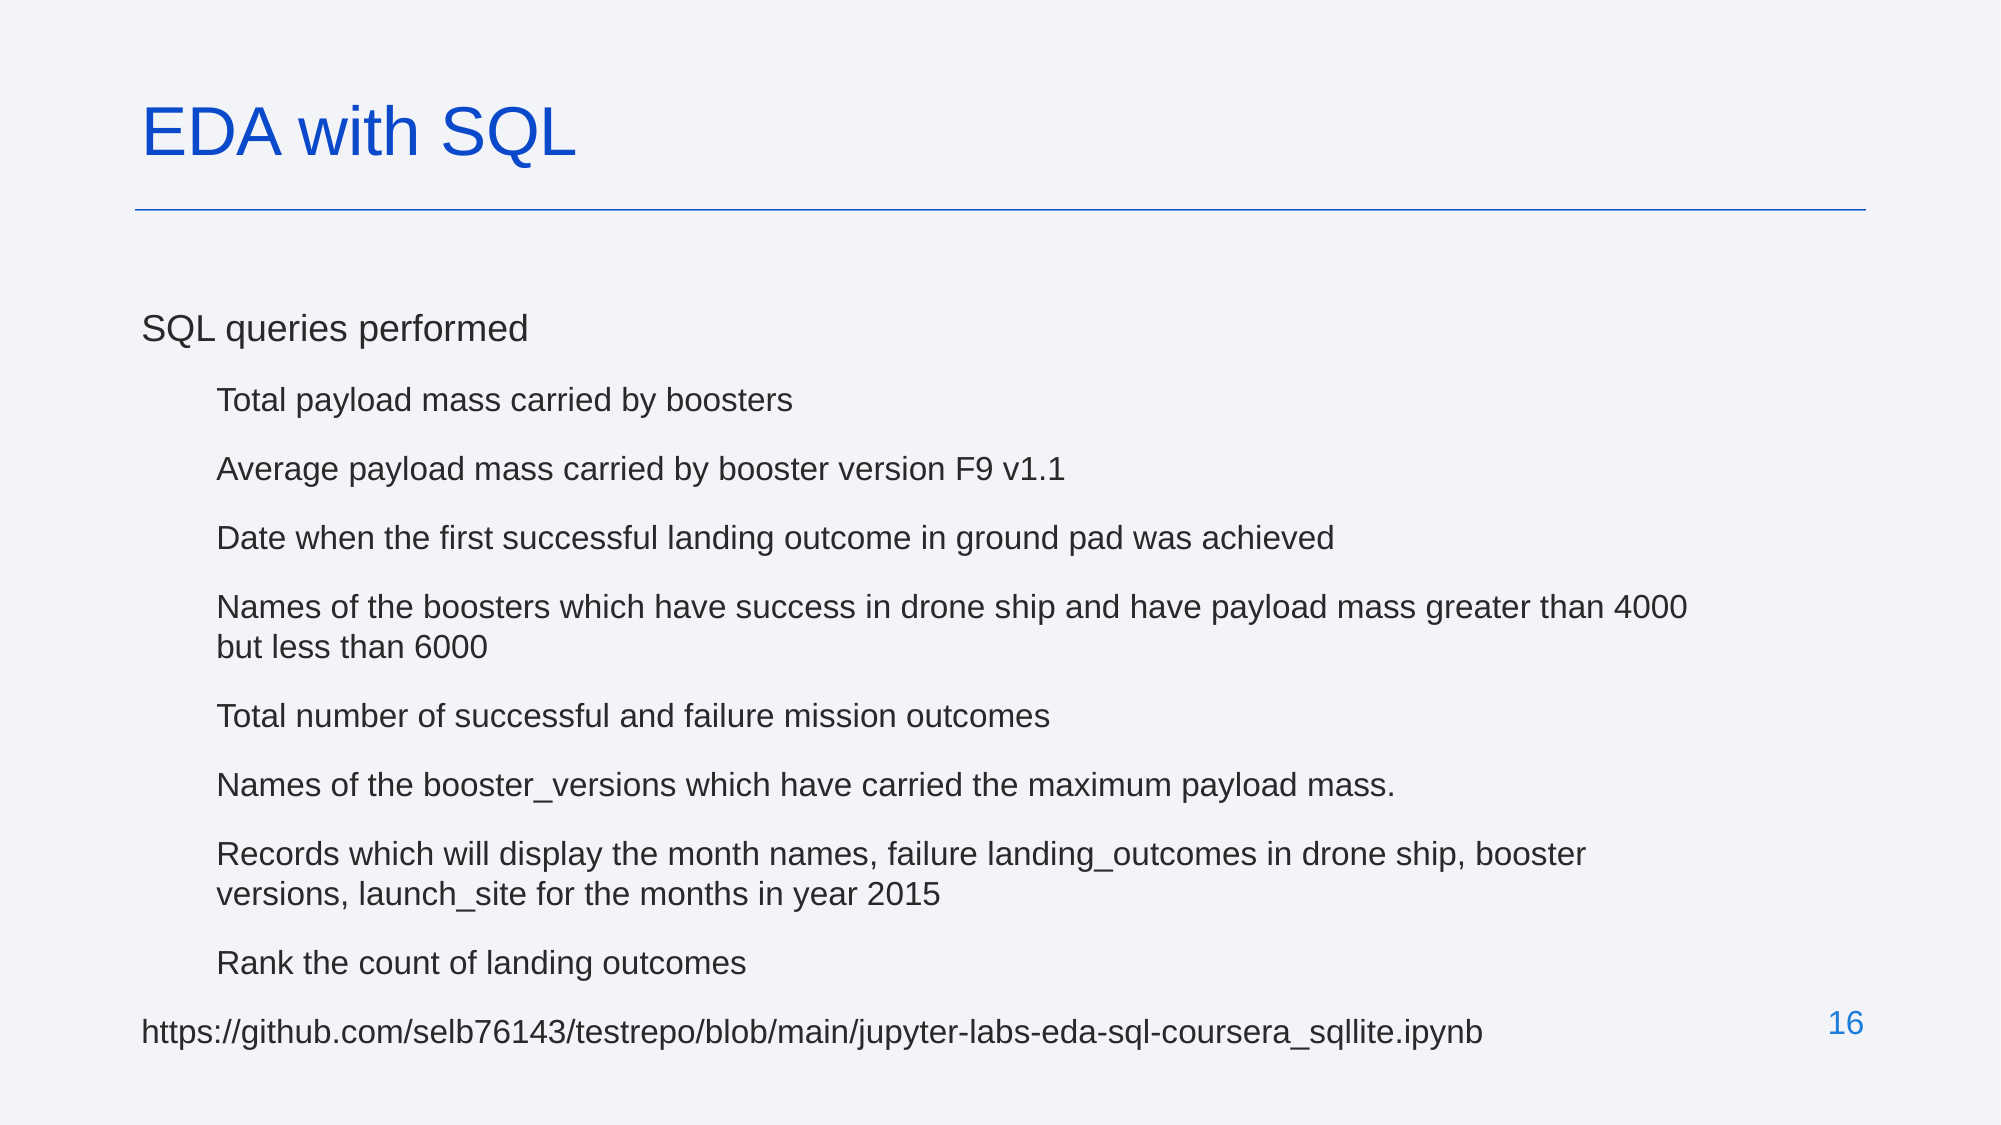

EDA with SQL
SQL queries performed
Total payload mass carried by boosters
Average payload mass carried by booster version F9 v1.1
Date when the first successful landing outcome in ground pad was achieved
Names of the boosters which have success in drone ship and have payload mass greater than 4000 but less than 6000
Total number of successful and failure mission outcomes
Names of the booster_versions which have carried the maximum payload mass.
Records which will display the month names, failure landing_outcomes in drone ship, booster versions, launch_site for the months in year 2015
Rank the count of landing outcomes
https://github.com/selb76143/testrepo/blob/main/jupyter-labs-eda-sql-coursera_sqllite.ipynb

16